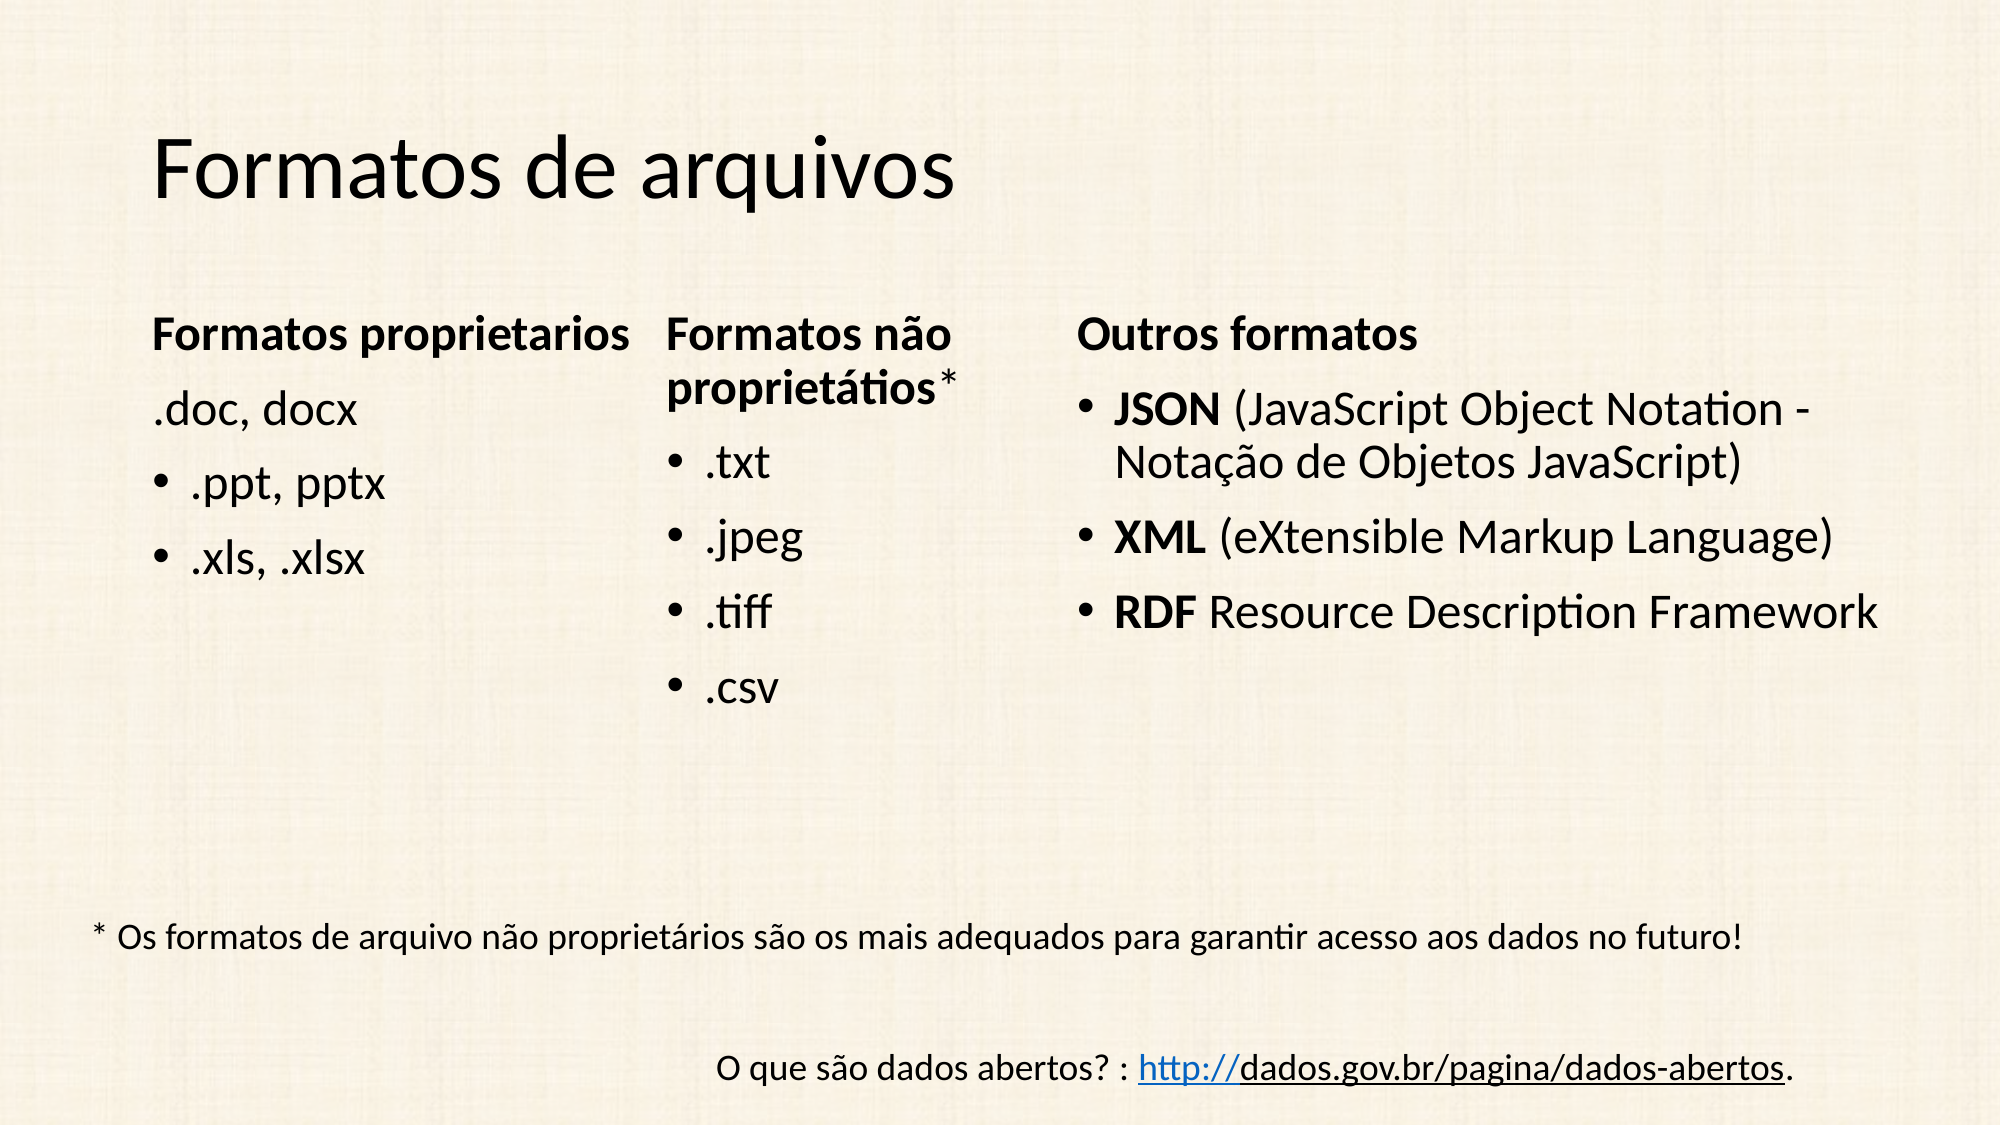

# Formatos de arquivos
Outros formatos
JSON (JavaScript Object Notation - Notação de Objetos JavaScript)
XML (eXtensible Markup Language)
RDF Resource Description Framework
Formatos não proprietátios*
.txt
.jpeg
.tiff
.csv

Formatos proprietarios
.doc, docx
.ppt, pptx
.xls, .xlsx
* Os formatos de arquivo não proprietários são os mais adequados para garantir acesso aos dados no futuro!
O que são dados abertos? : http://dados.gov.br/pagina/dados-abertos.